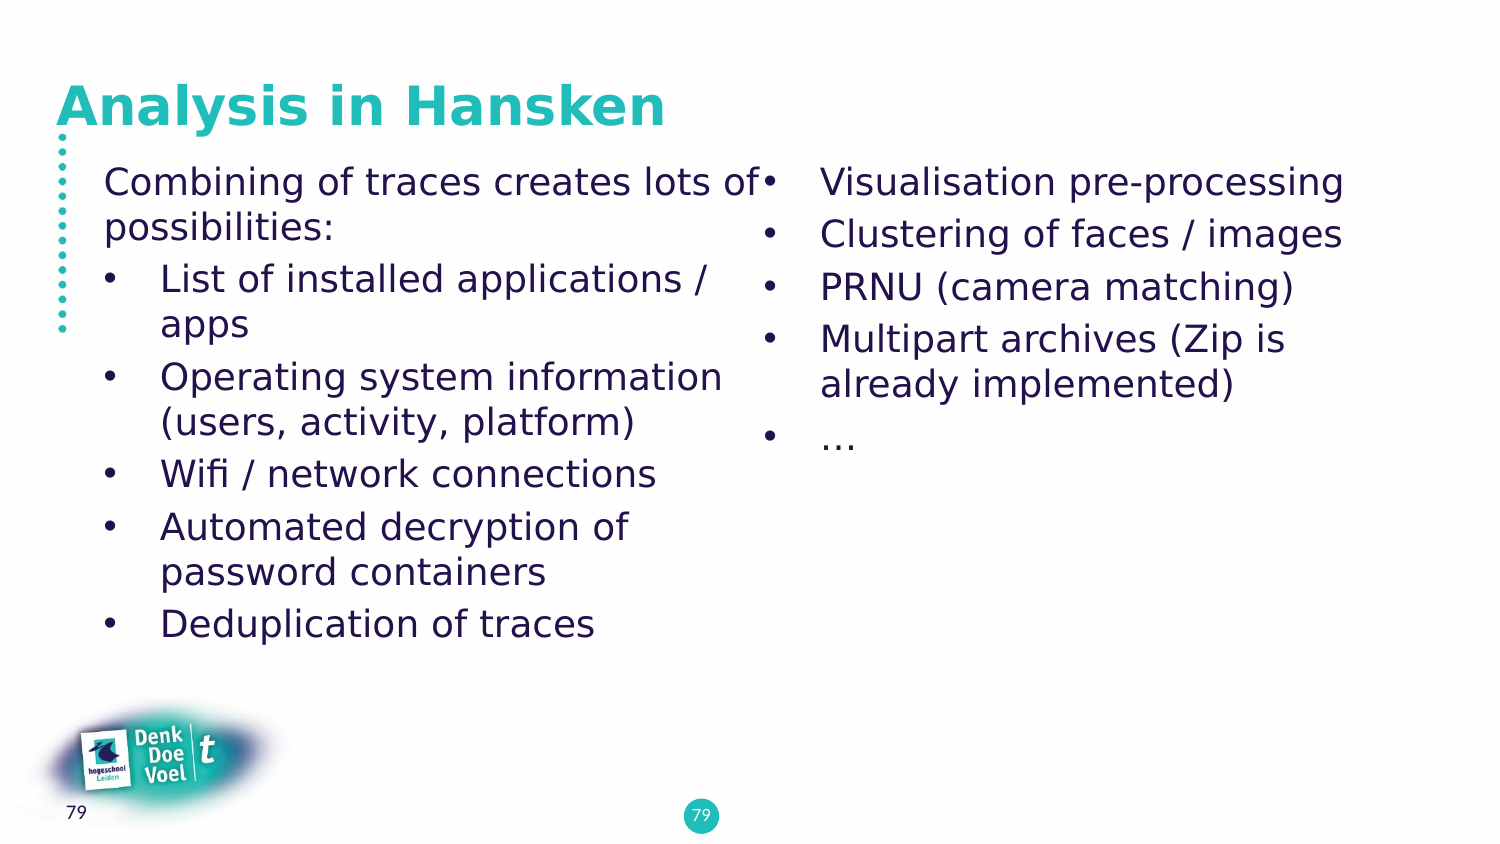

# Analysis in Hansken
Combining of traces creates lots of possibilities:
List of installed applications / apps
Operating system information (users, activity, platform)
Wifi / network connections
Automated decryption of password containers
Deduplication of traces
Visualisation pre-processing
Clustering of faces / images
PRNU (camera matching)
Multipart archives (Zip is already implemented)
…
79